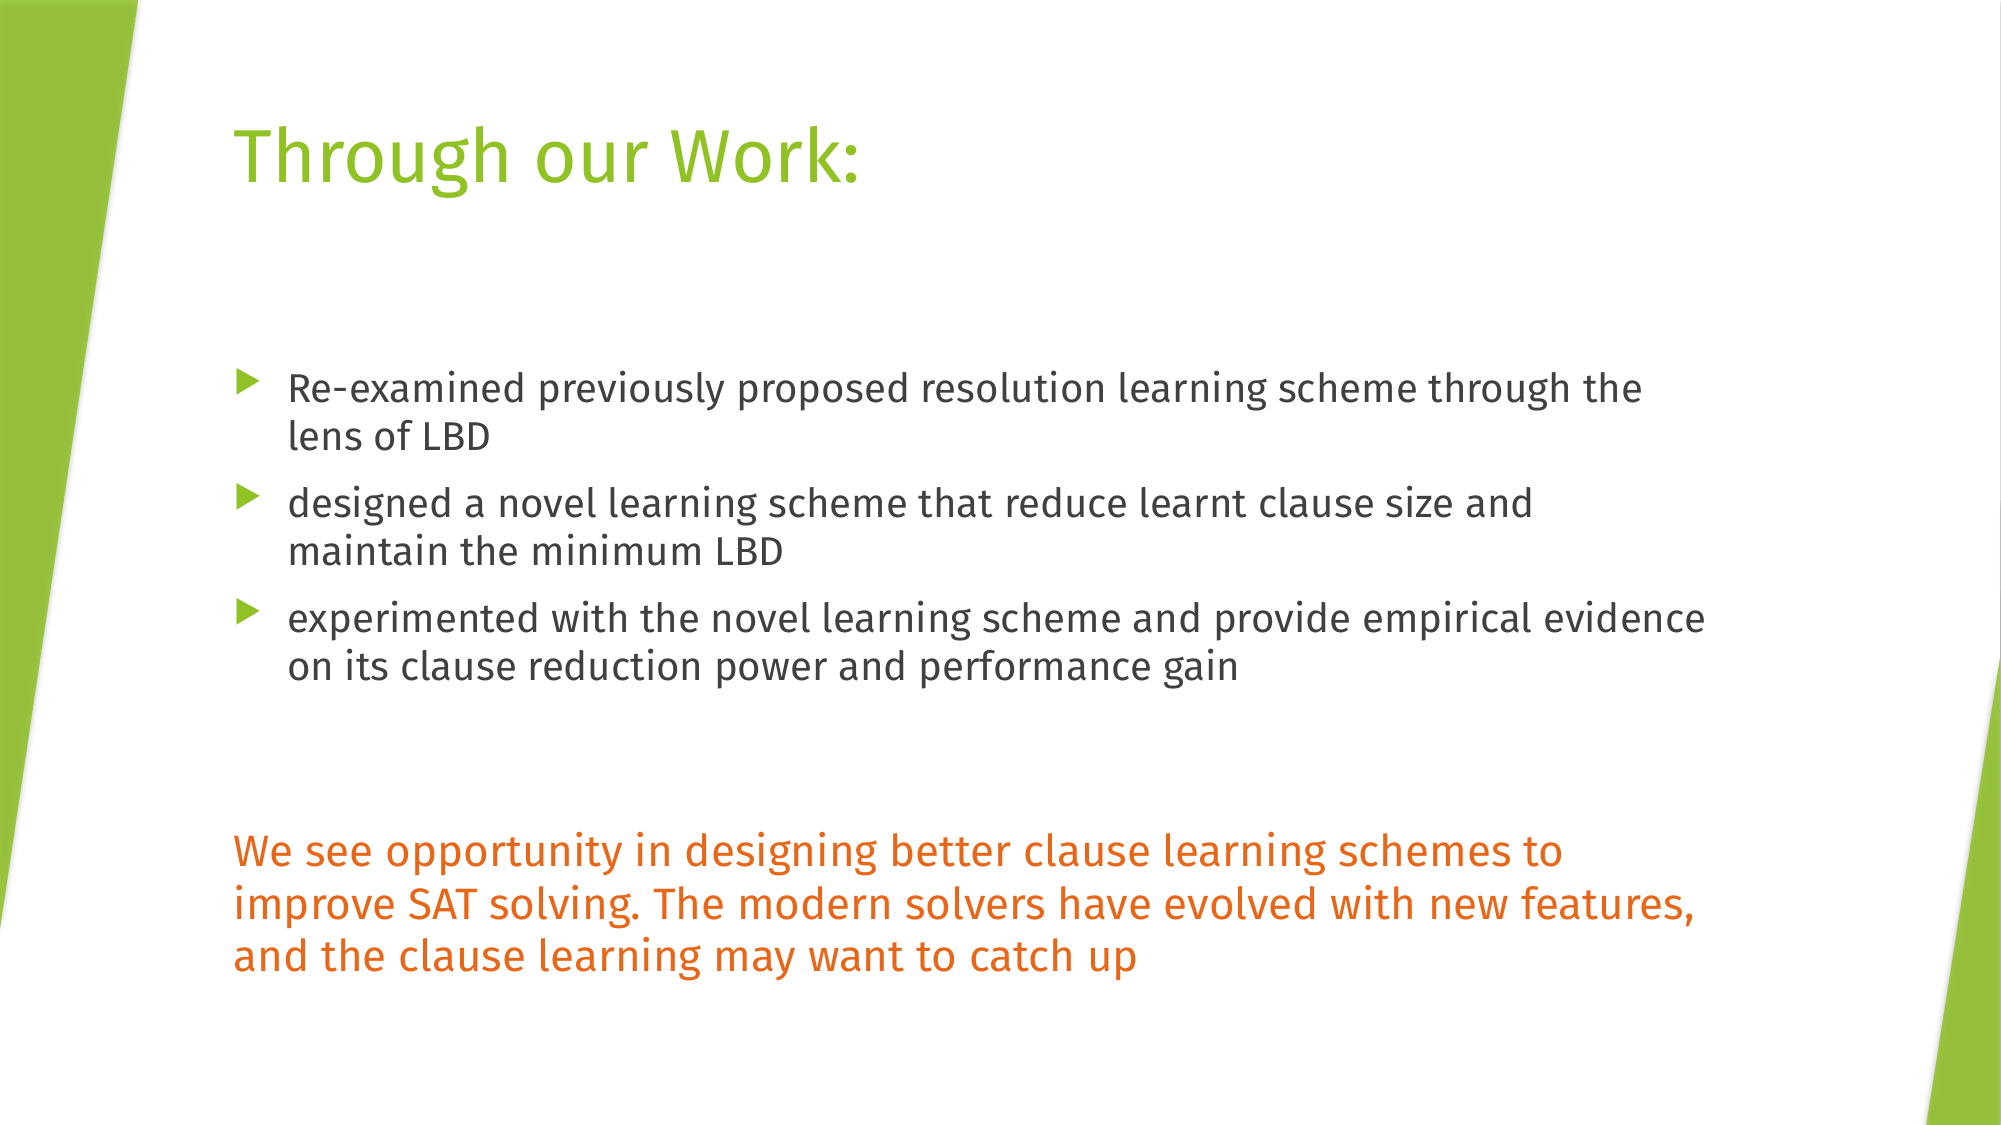

# Through our Work:
Re-examined previously proposed resolution learning scheme through the lens of LBD
designed a novel learning scheme that reduce learnt clause size and maintain the minimum LBD
experimented with the novel learning scheme and provide empirical evidence on its clause reduction power and performance gain

We see opportunity in designing better clause learning schemes to improve SAT solving. The modern solvers have evolved with new features, and the clause learning may want to catch up